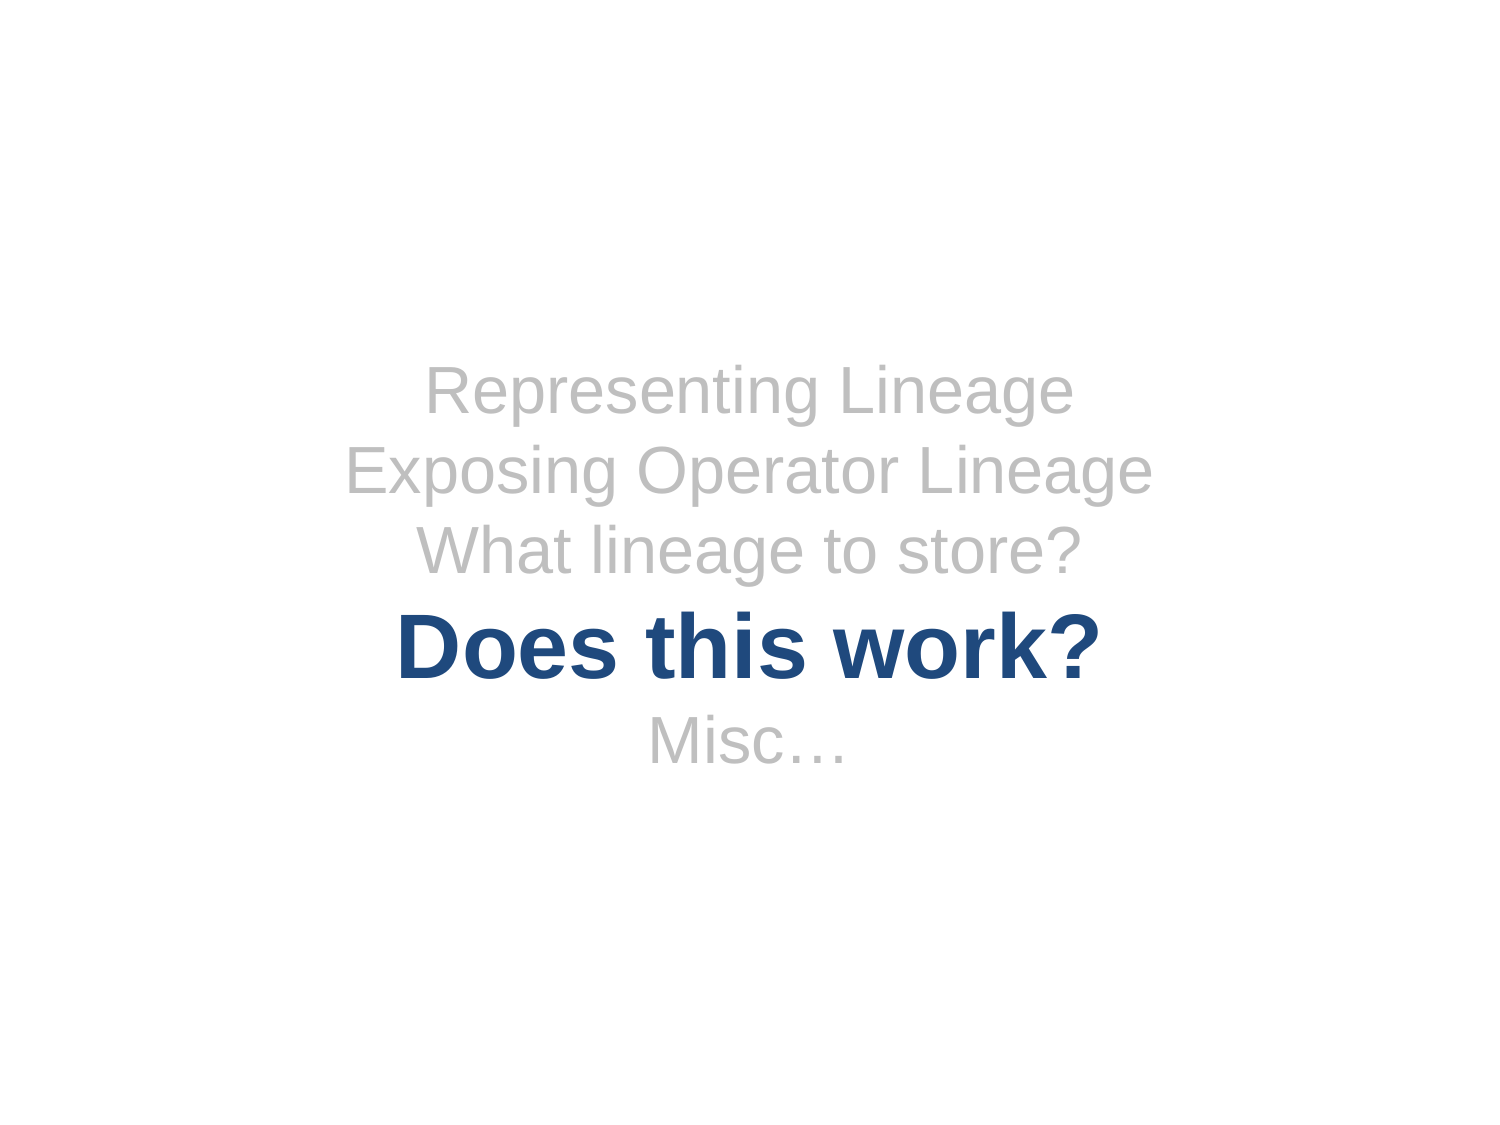

# Representing Lineage Exposing Operator Lineage What lineage to store? Does this work? Misc…